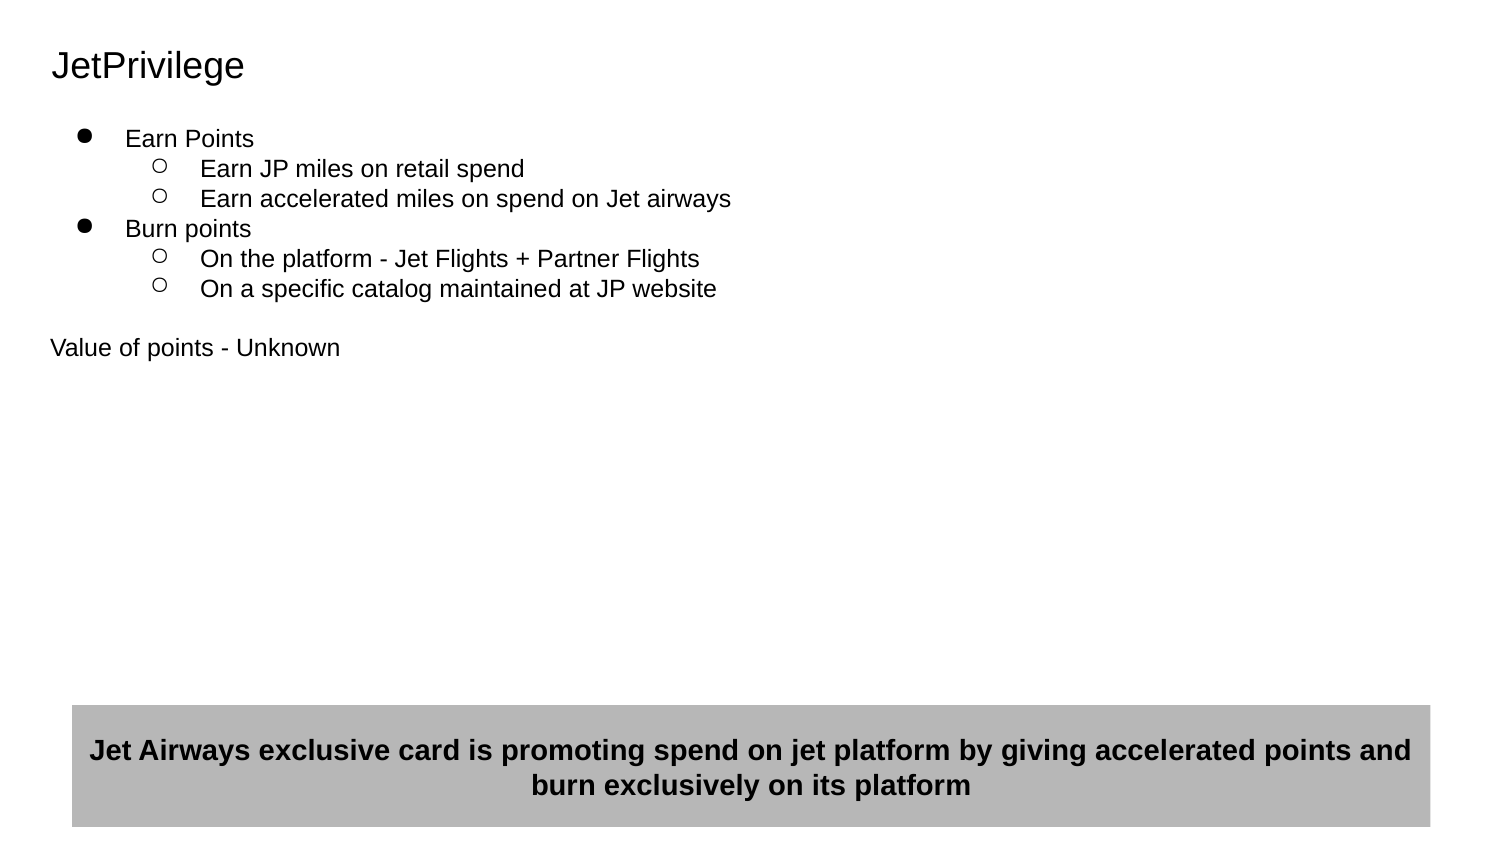

# JetPrivilege
Earn Points
Earn JP miles on retail spend
Earn accelerated miles on spend on Jet airways
Burn points
On the platform - Jet Flights + Partner Flights
On a specific catalog maintained at JP website

Value of points - Unknown
Jet Airways exclusive card is promoting spend on jet platform by giving accelerated points and burn exclusively on its platform